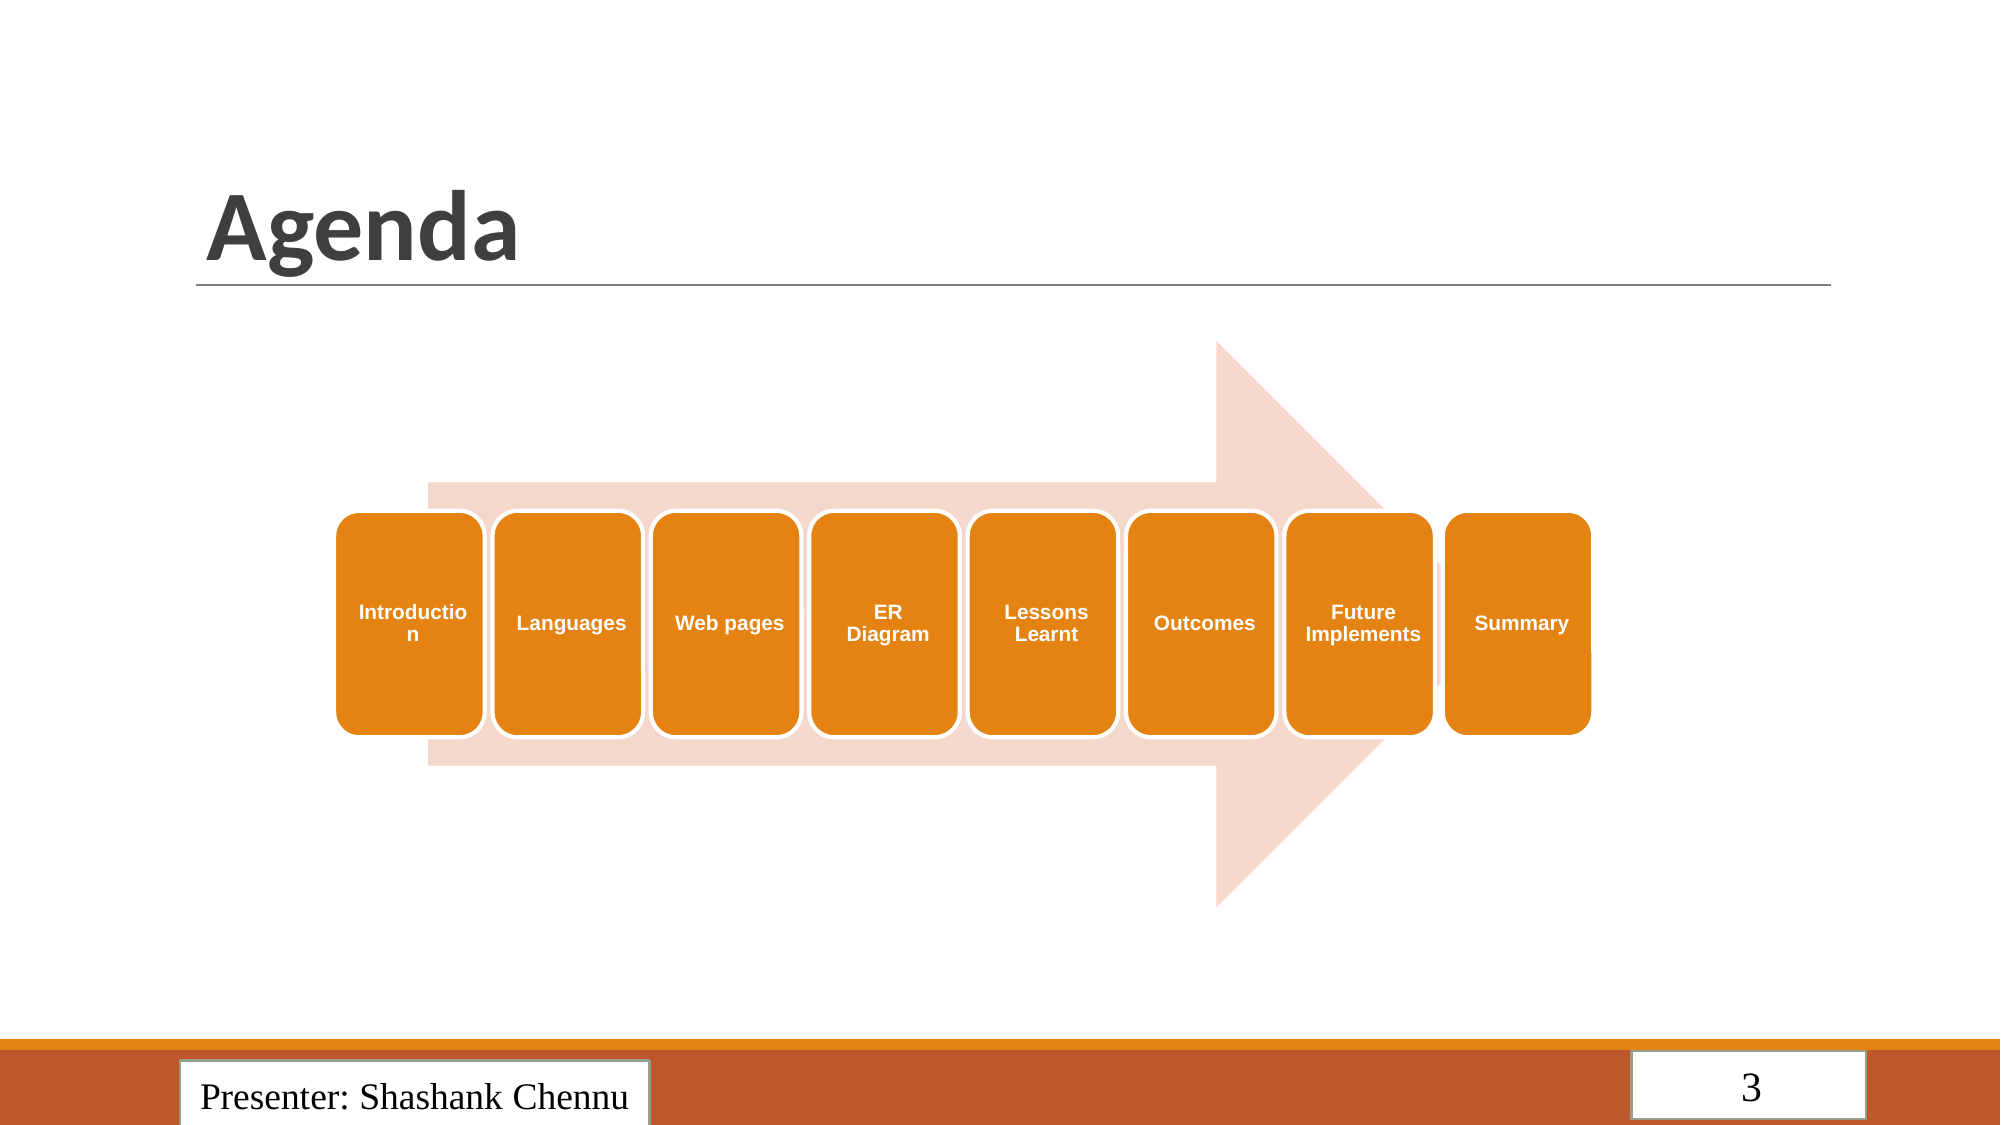

# Agenda
Introduction
Languages
Web pages
ER Diagram
Lessons Learnt
Outcomes
Future Implements
Summary
         3
Presenter: Shashank Chennu